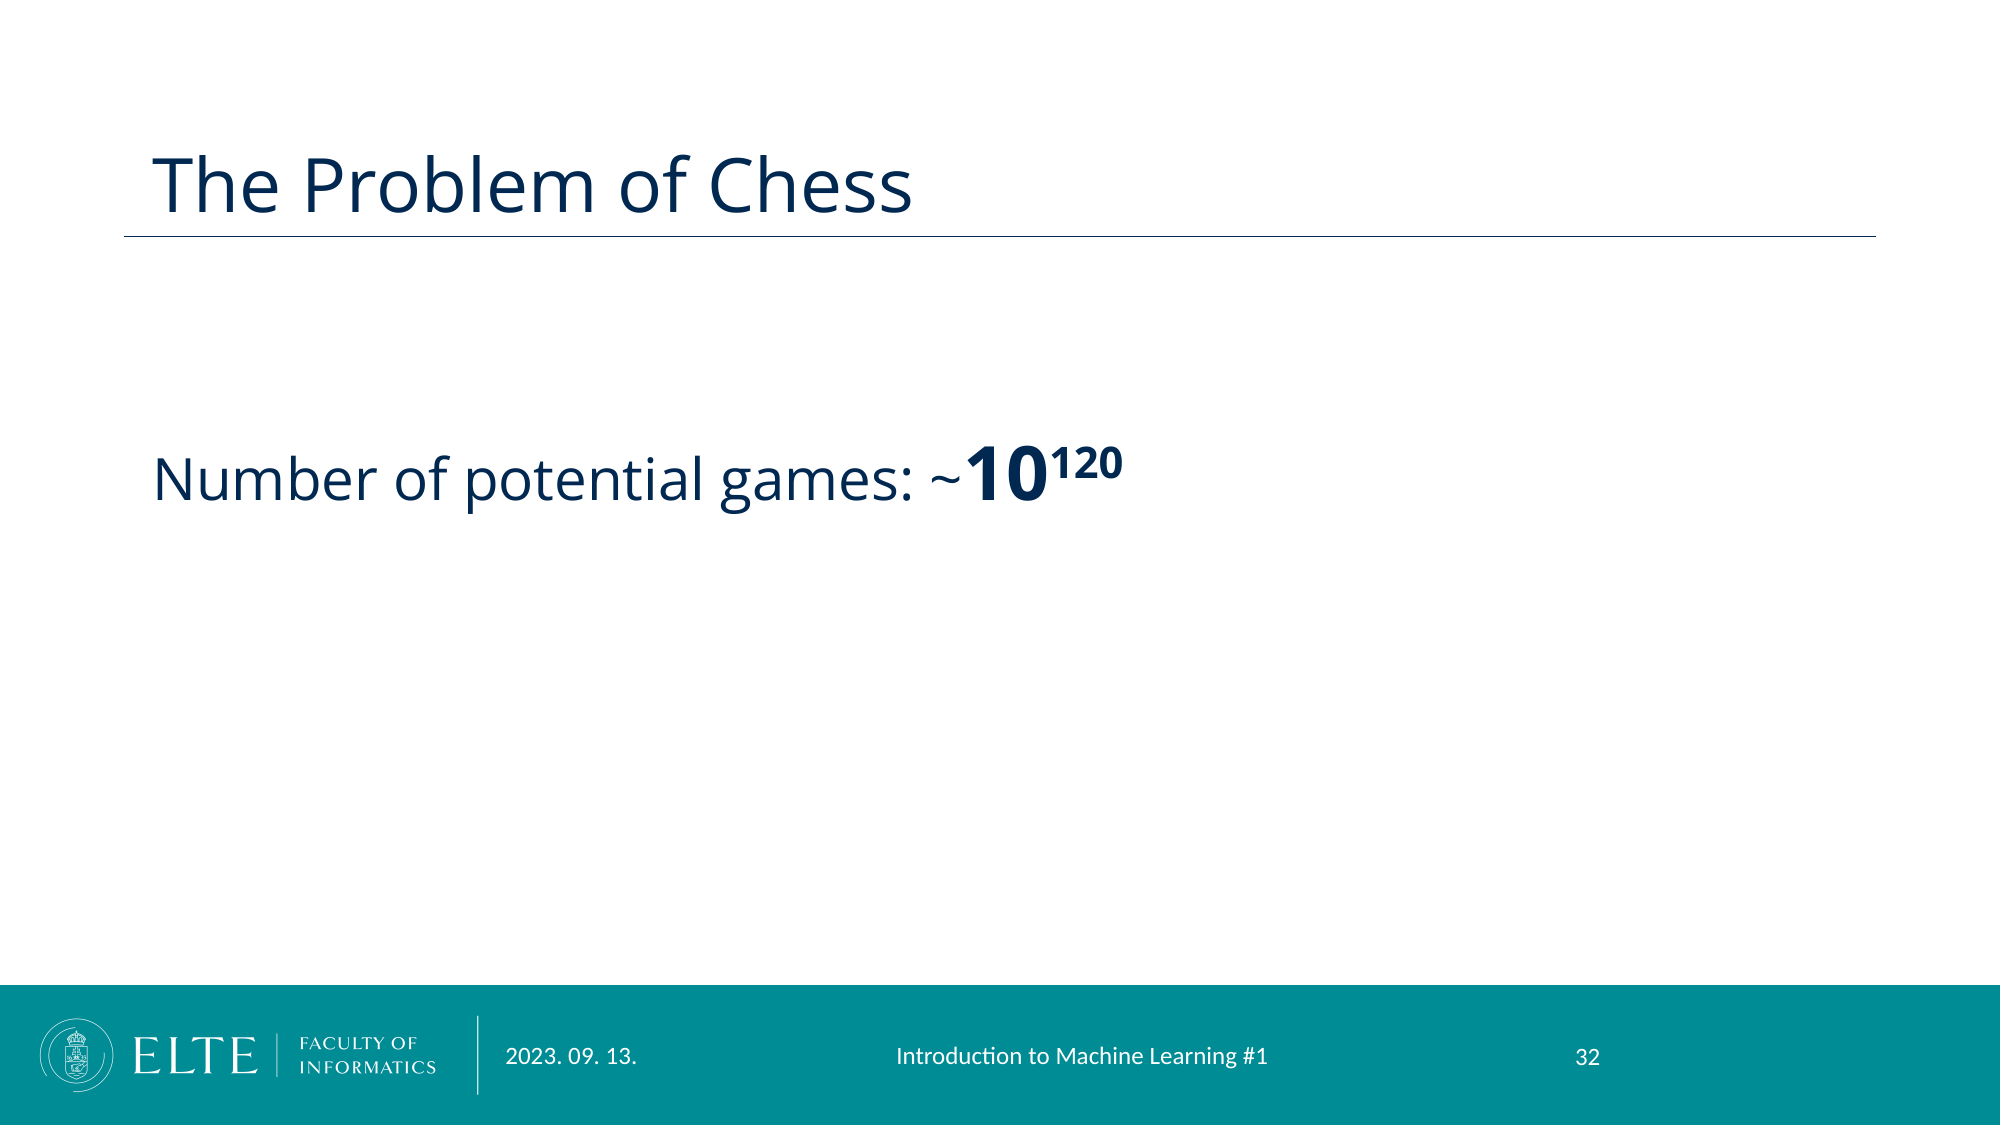

# The Problem of Chess

Number of potential games: ~10120

Introduction to Machine Learning #1
2023. 09. 13.
32